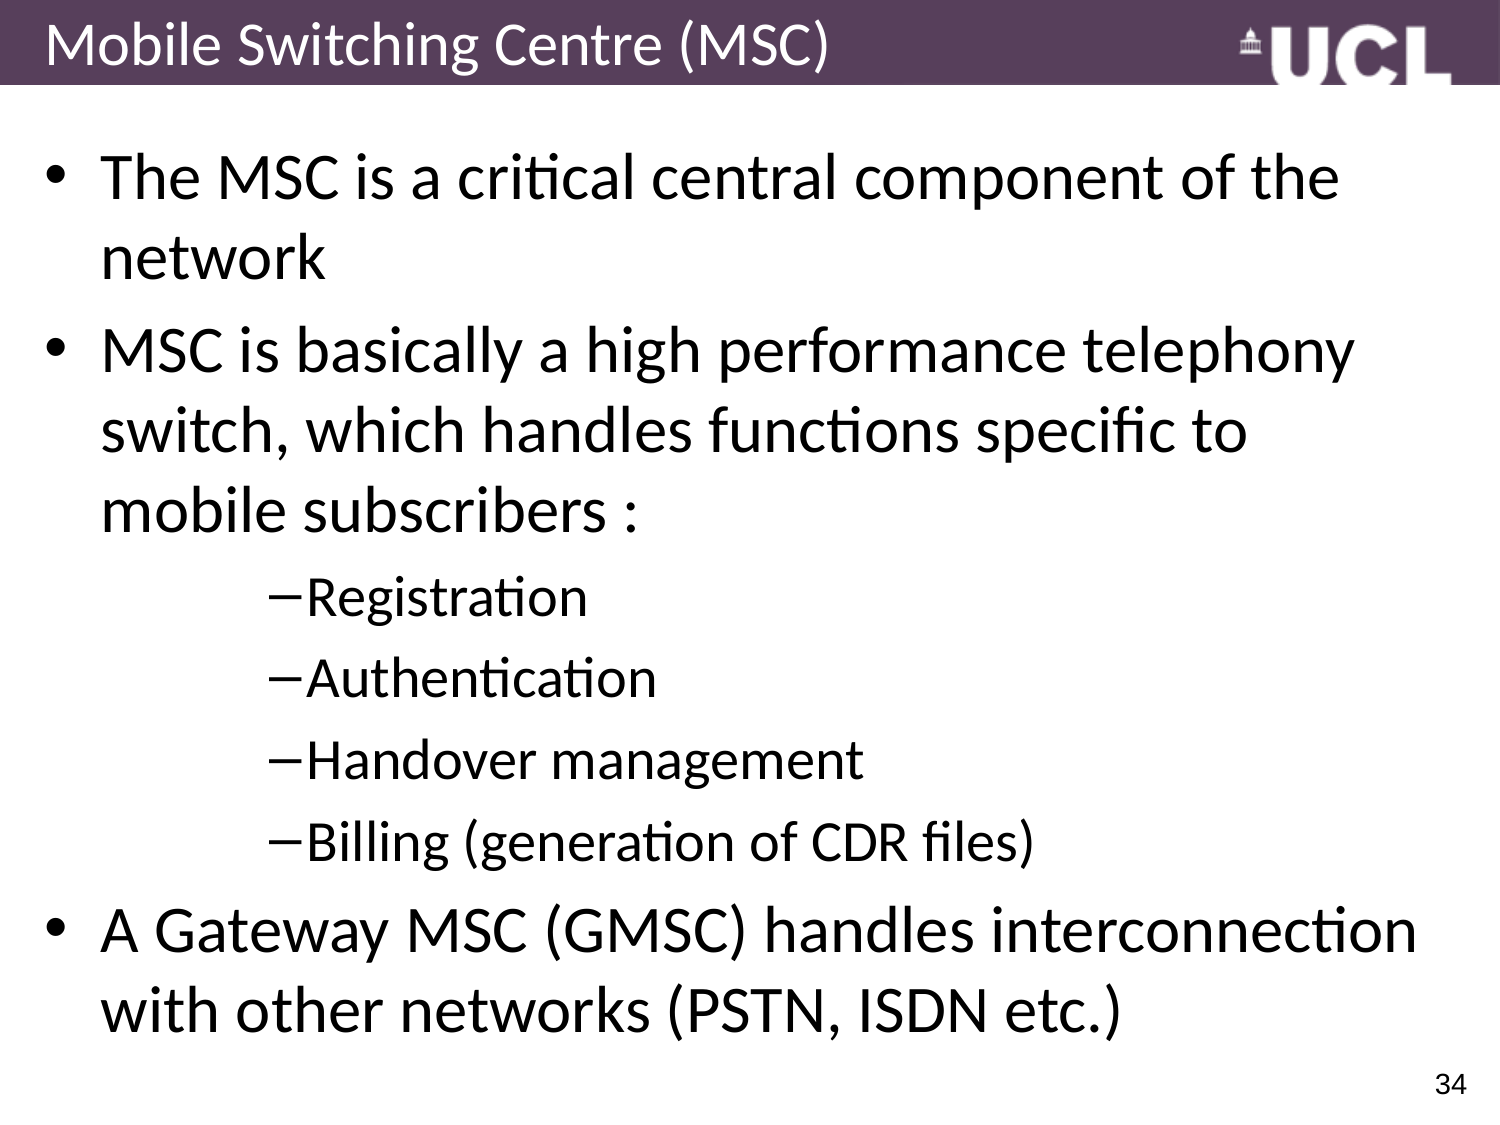

# Mobile Switching Centre (MSC)
The MSC is a critical central component of the network
MSC is basically a high performance telephony switch, which handles functions specific to mobile subscribers :
Registration
Authentication
Handover management
Billing (generation of CDR files)
A Gateway MSC (GMSC) handles interconnection with other networks (PSTN, ISDN etc.)
34